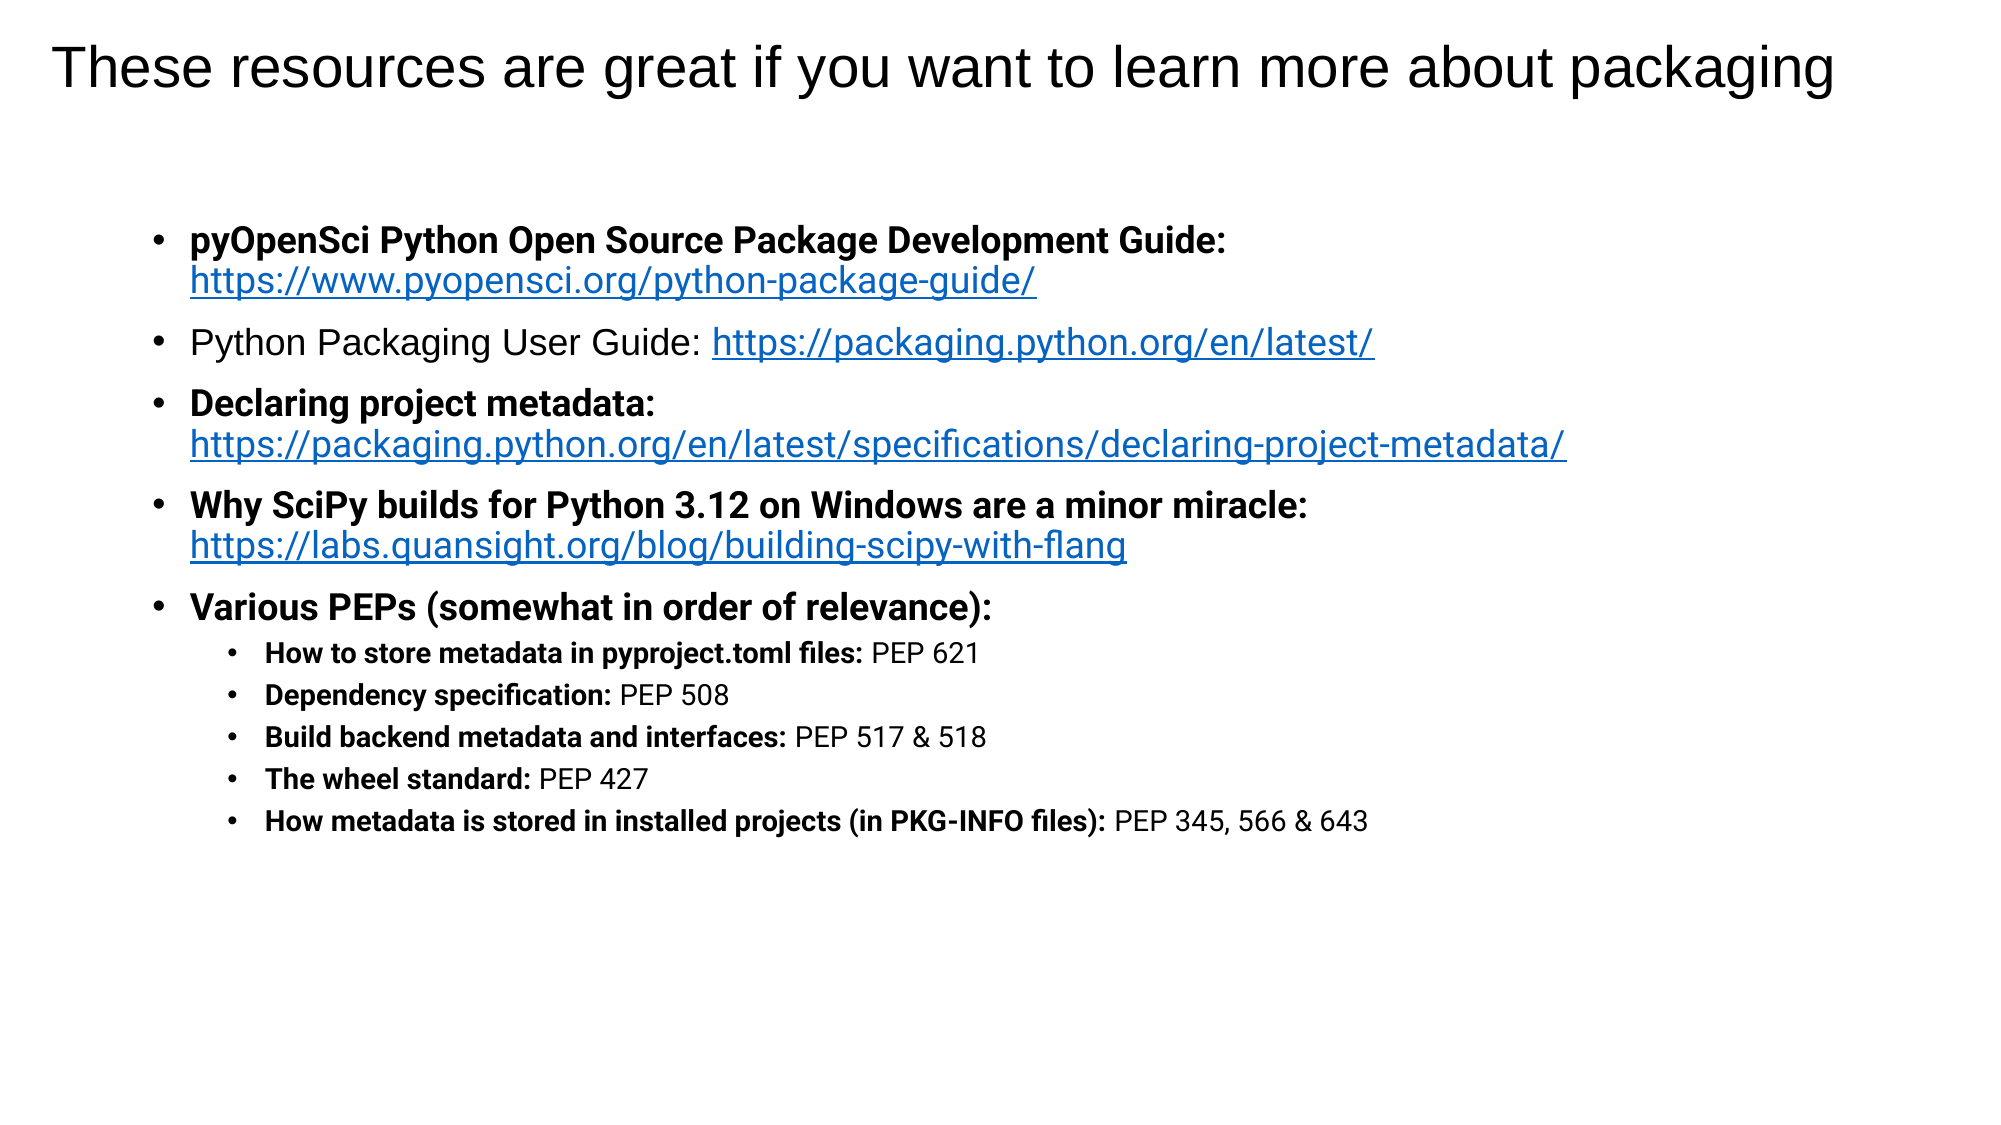

# These resources are great if you want to learn more about packaging
pyOpenSci Python Open Source Package Development Guide: https://www.pyopensci.org/python-package-guide/
Python Packaging User Guide: https://packaging.python.org/en/latest/
Declaring project metadata: https://packaging.python.org/en/latest/specifications/declaring-project-metadata/
Why SciPy builds for Python 3.12 on Windows are a minor miracle: https://labs.quansight.org/blog/building-scipy-with-flang
Various PEPs (somewhat in order of relevance):
How to store metadata in pyproject.toml files: PEP 621
Dependency specification: PEP 508
Build backend metadata and interfaces: PEP 517 & 518
The wheel standard: PEP 427
How metadata is stored in installed projects (in PKG-INFO files): PEP 345, 566 & 643